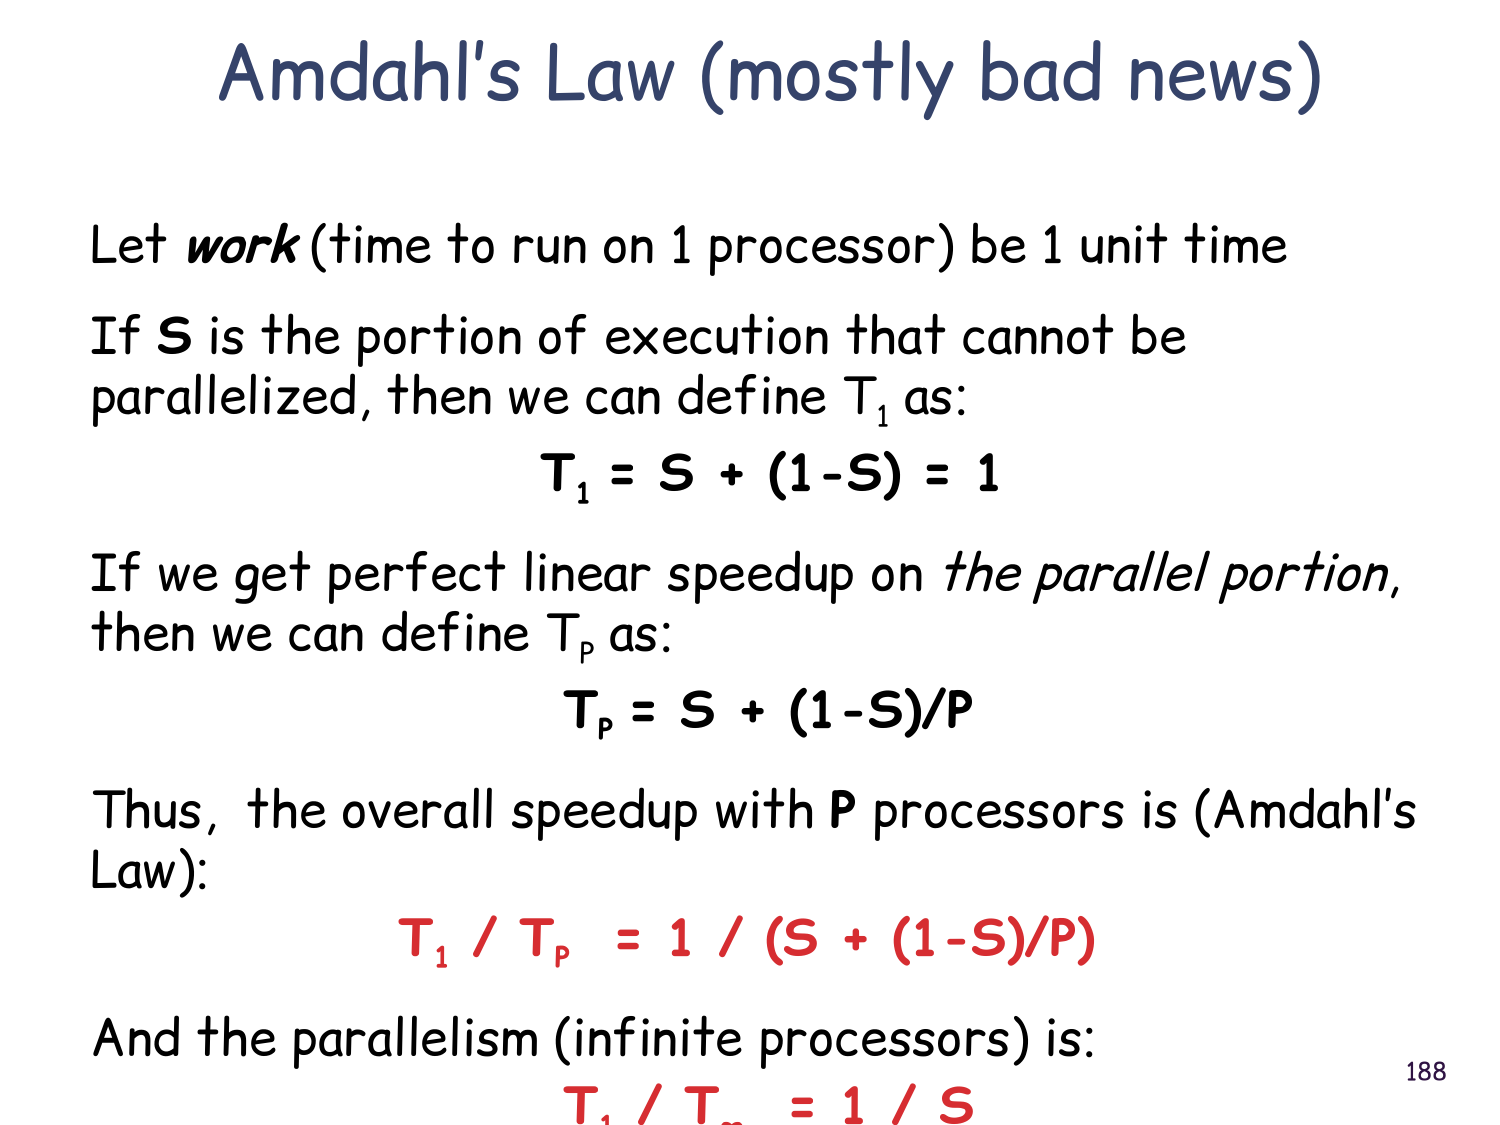

# Amdahl’s Law (mostly bad news)
Let work (time to run on 1 processor) be 1 unit time

If S is the portion of execution that cannot be parallelized, then we can define T1 as:
 			T1 = S + (1-S) = 1

If we get perfect linear speedup on the parallel portion, then we can define TP as:
TP = S + (1-S)/P

Thus,  the overall speedup with P processors is (Amdahl’s Law):
T1 / TP  = 1 / (S + (1-S)/P)

And the parallelism (infinite processors) is:
T1 / T∞  = 1 / S
188